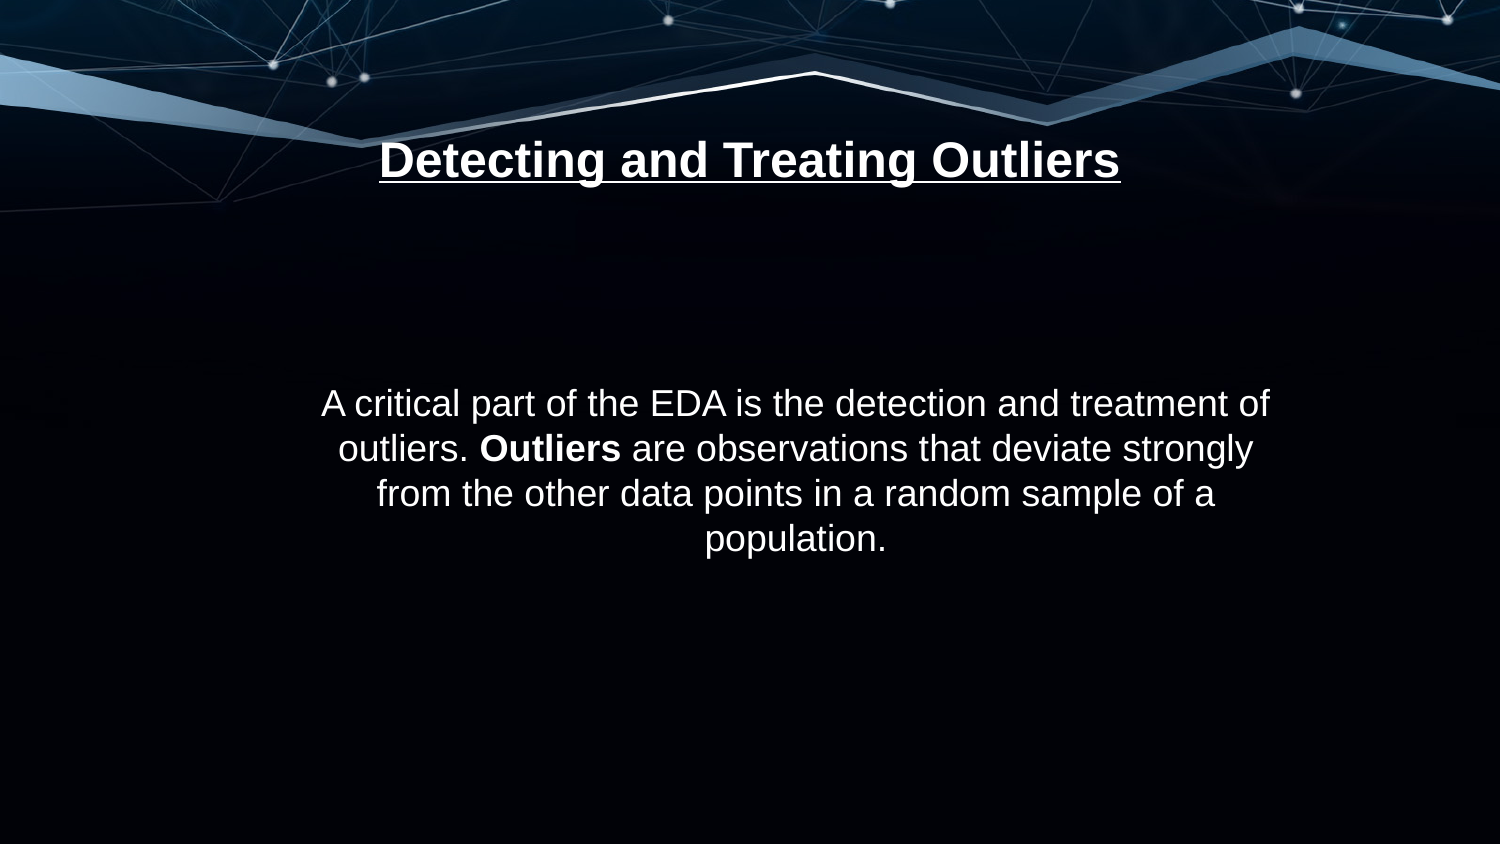

Detecting and Treating Outliers
A critical part of the EDA is the detection and treatment of outliers. Outliers are observations that deviate strongly from the other data points in a random sample of a population.